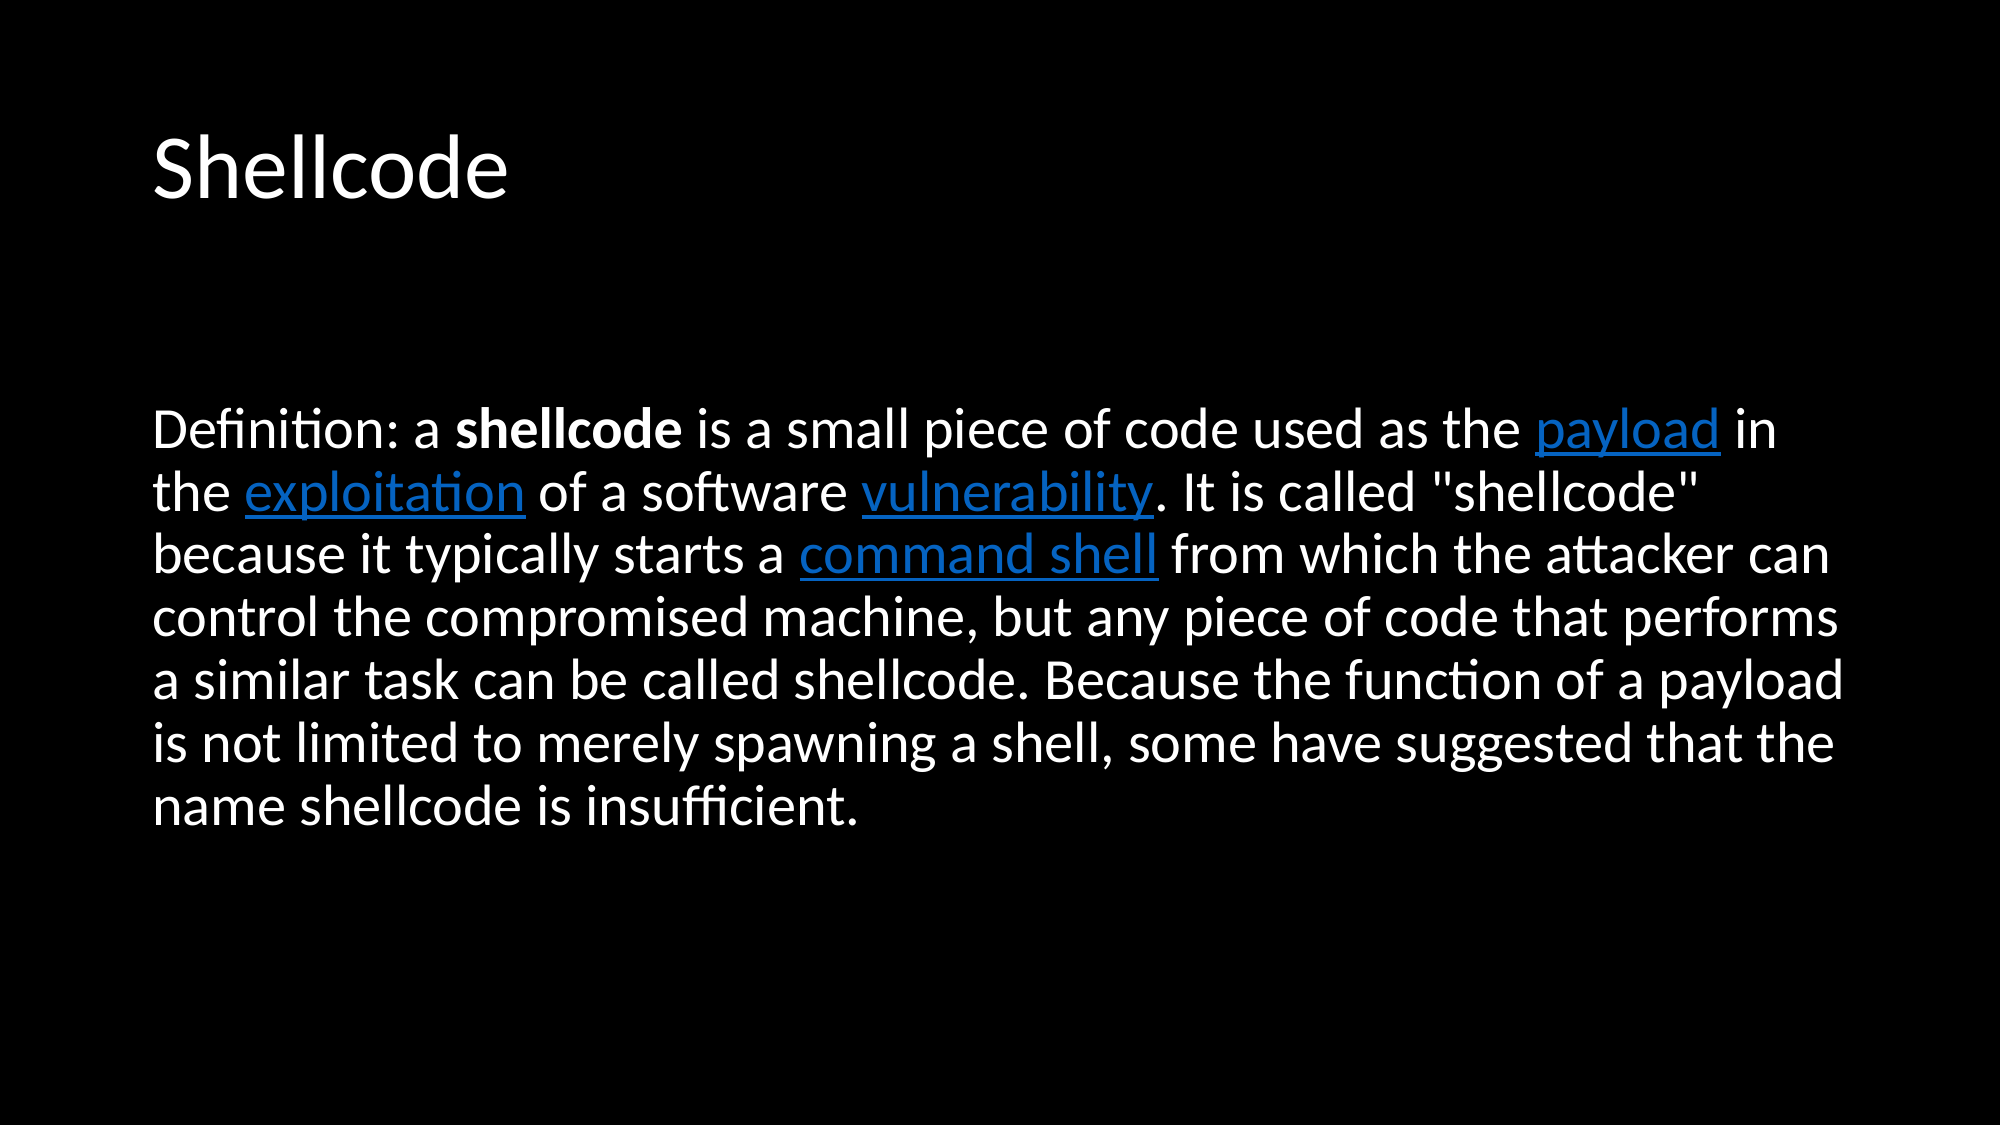

# Shellcode

Definition: a shellcode is a small piece of code used as the payload in the exploitation of a software vulnerability. It is called "shellcode" because it typically starts a command shell from which the attacker can control the compromised machine, but any piece of code that performs a similar task can be called shellcode. Because the function of a payload is not limited to merely spawning a shell, some have suggested that the name shellcode is insufficient.